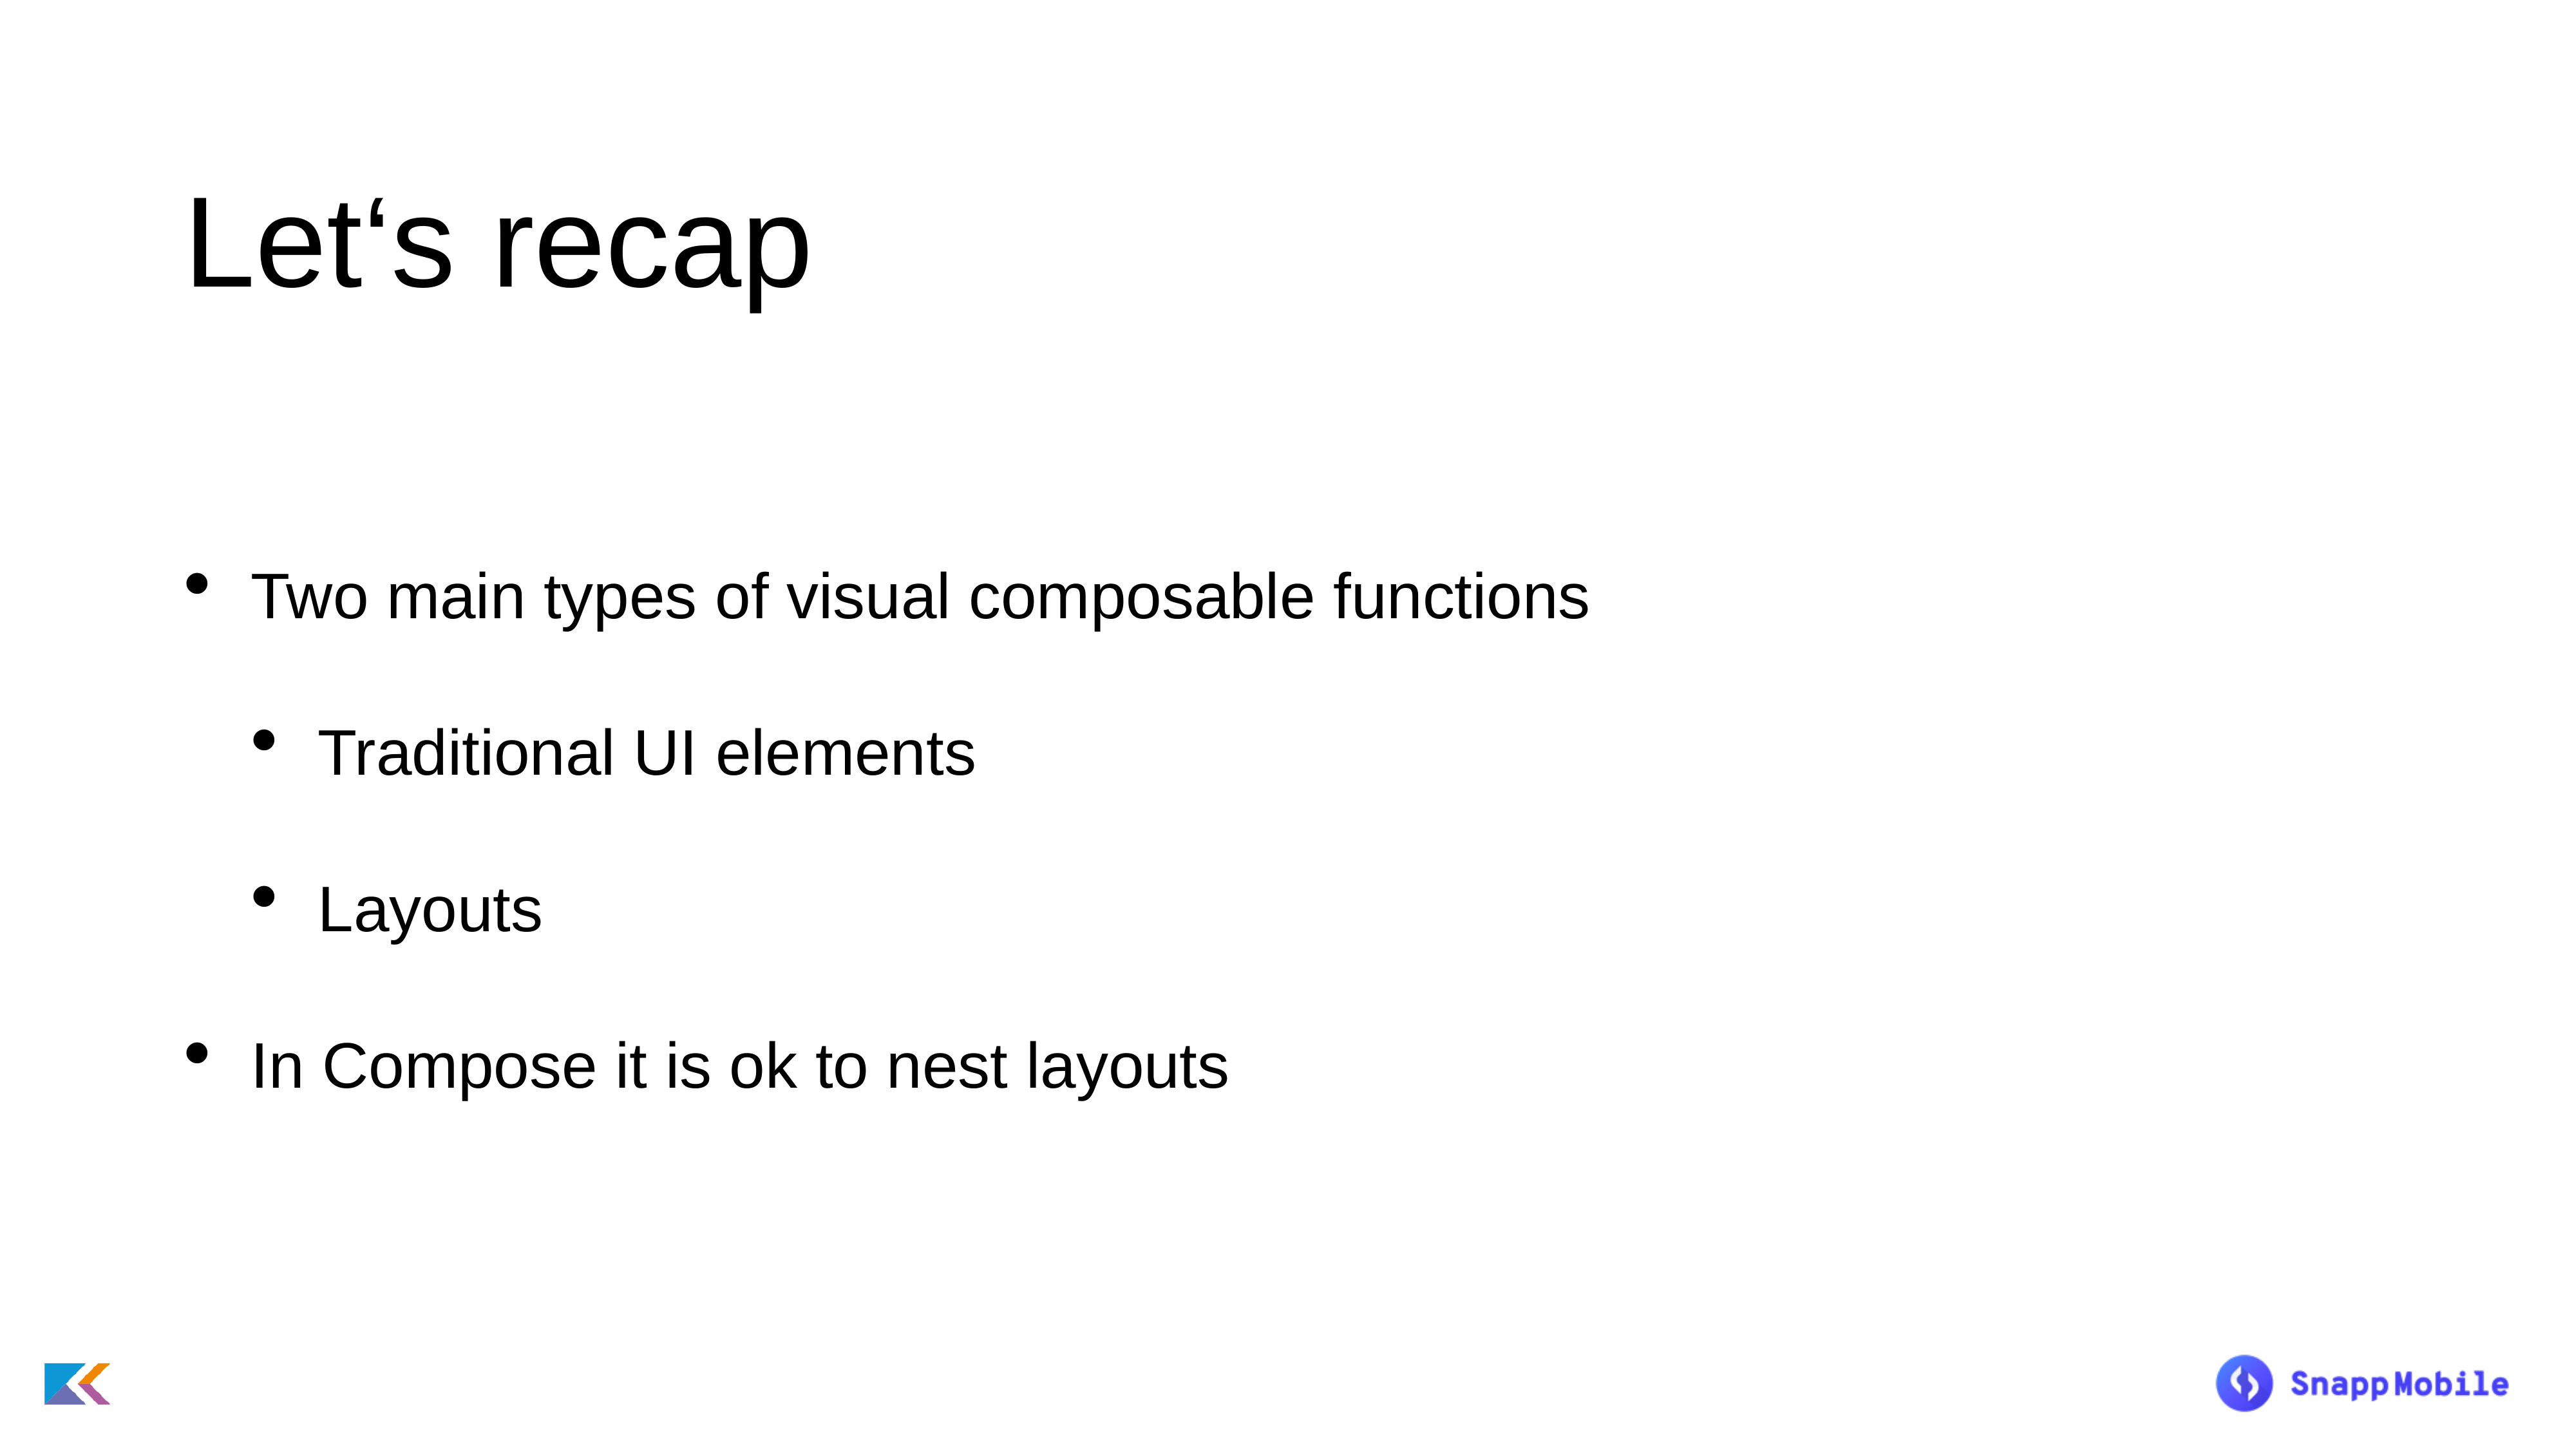

# Let‘s recap
Two main types of visual composable functions
Traditional UI elements
Layouts
In Compose it is ok to nest layouts